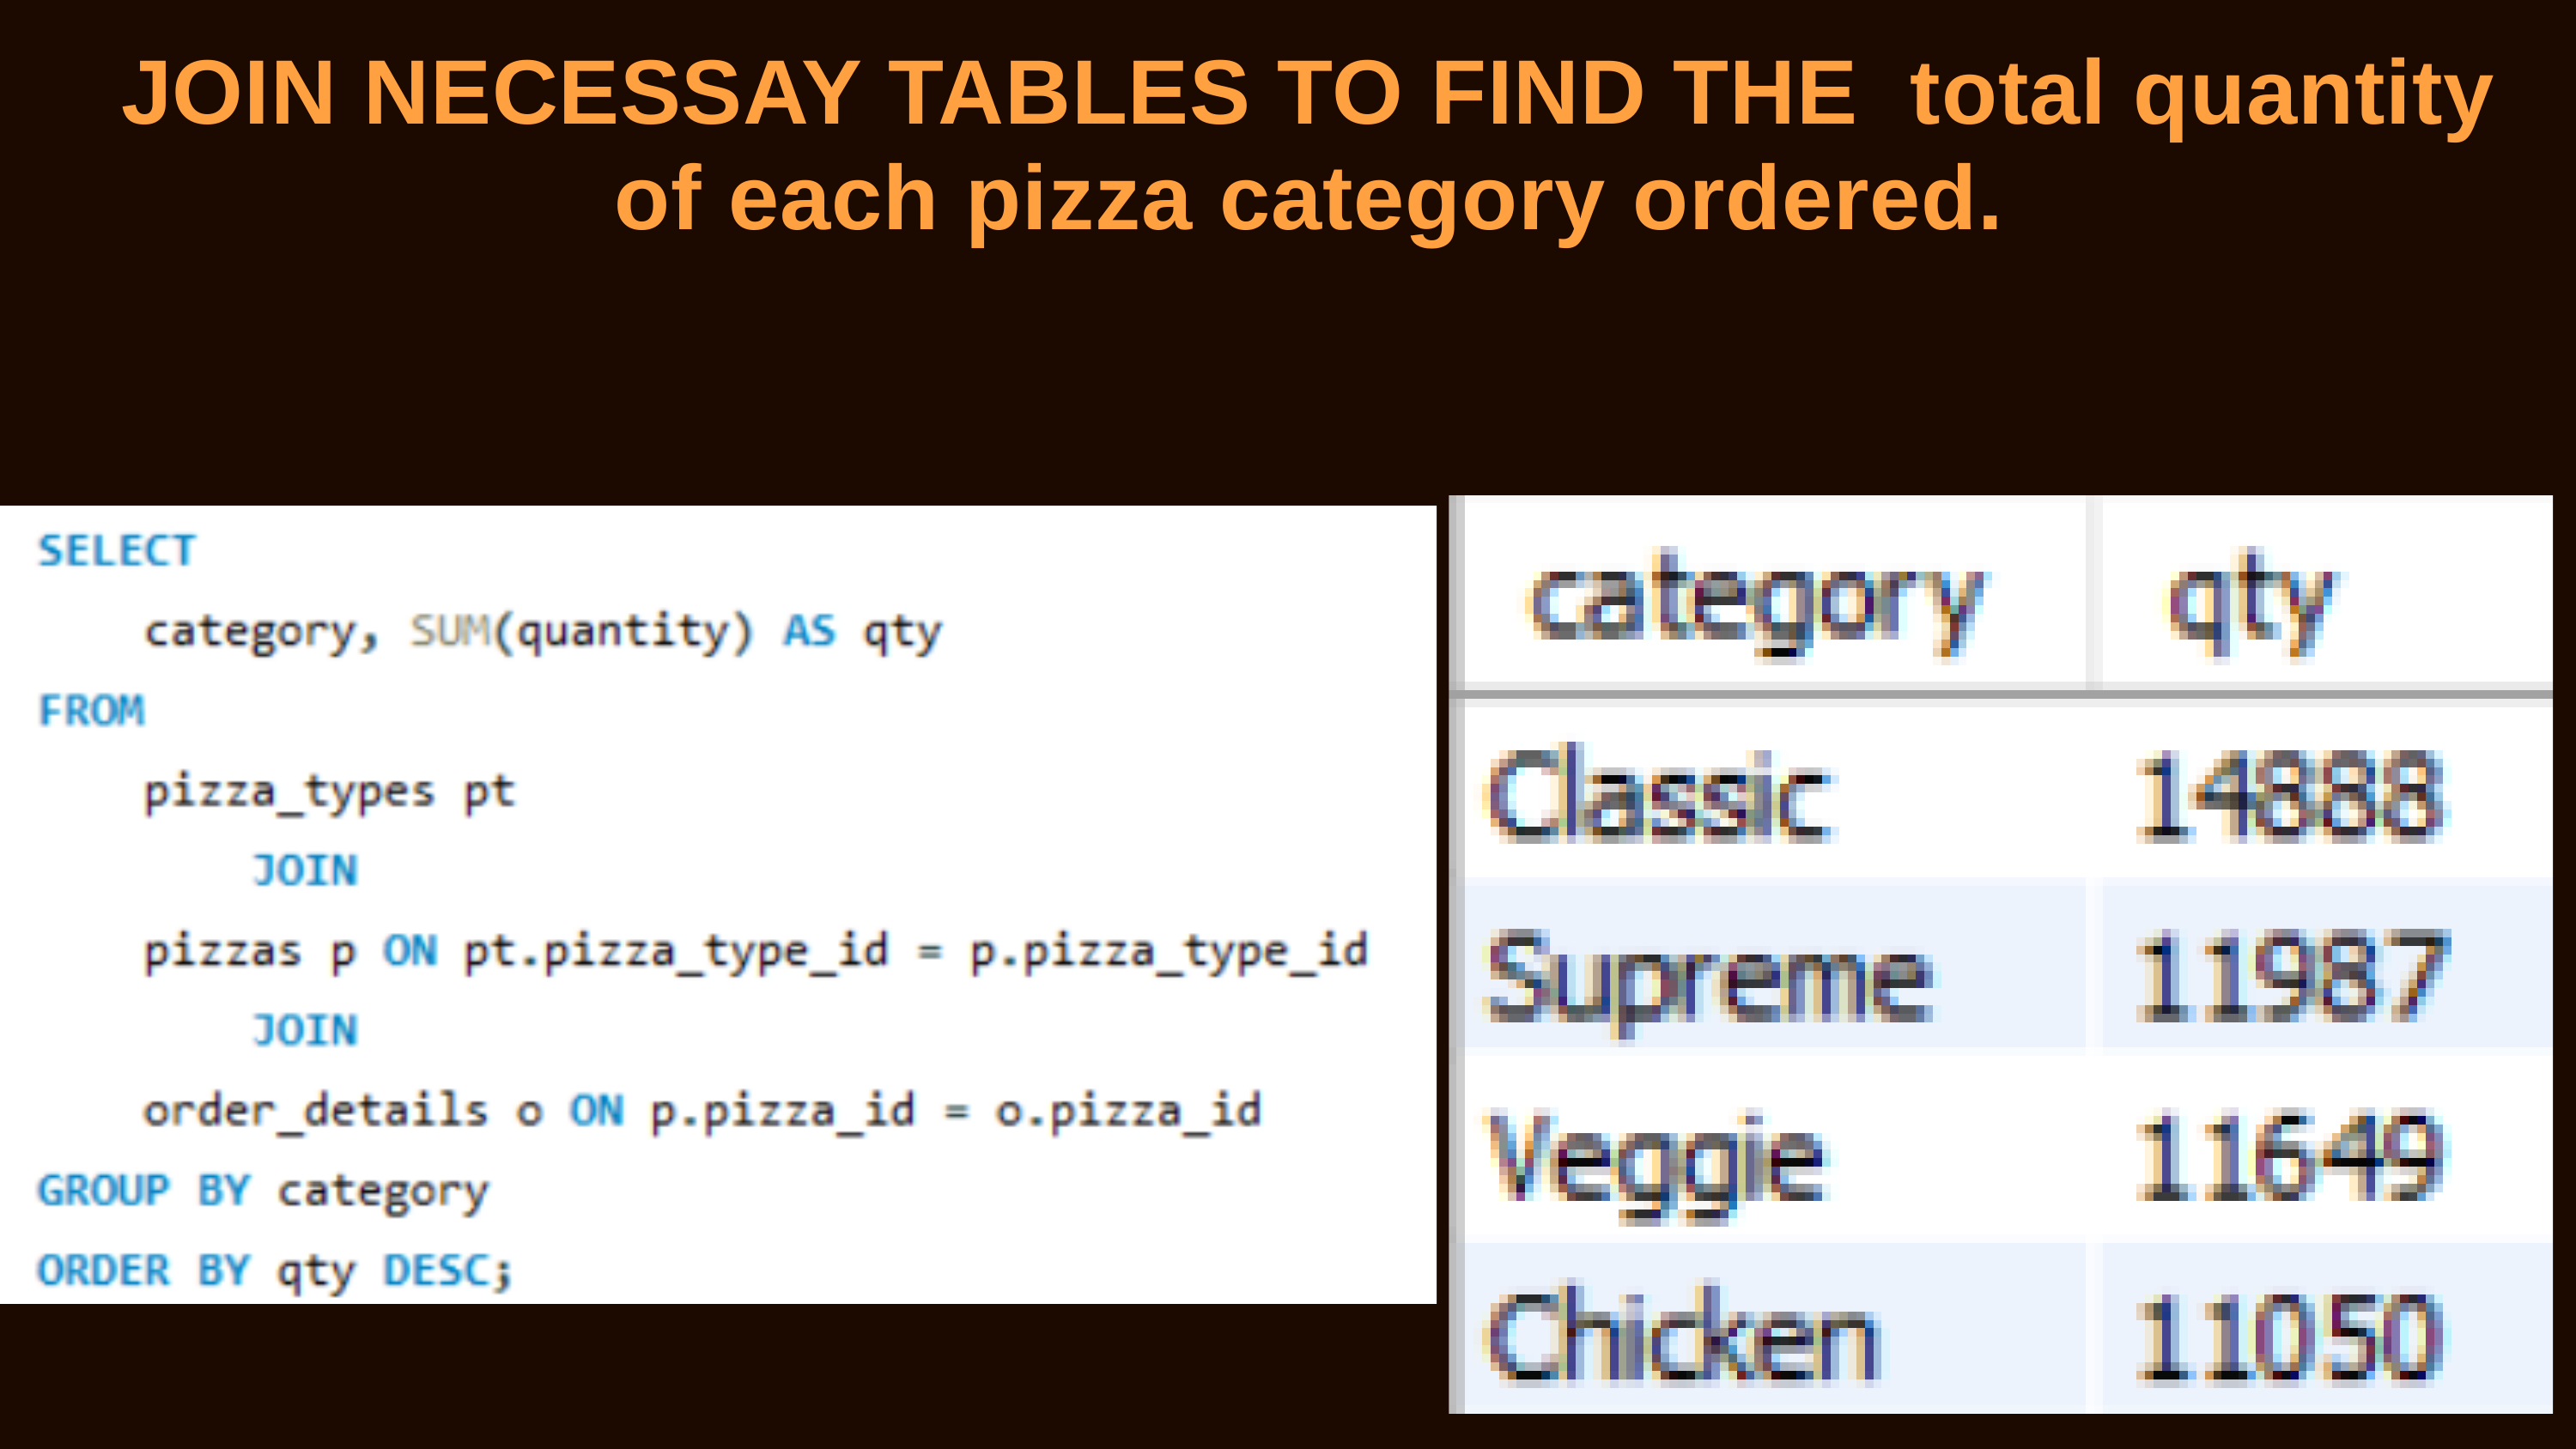

JOIN NECESSAY TABLES TO FIND THE  total quantity of each pizza category ordered.